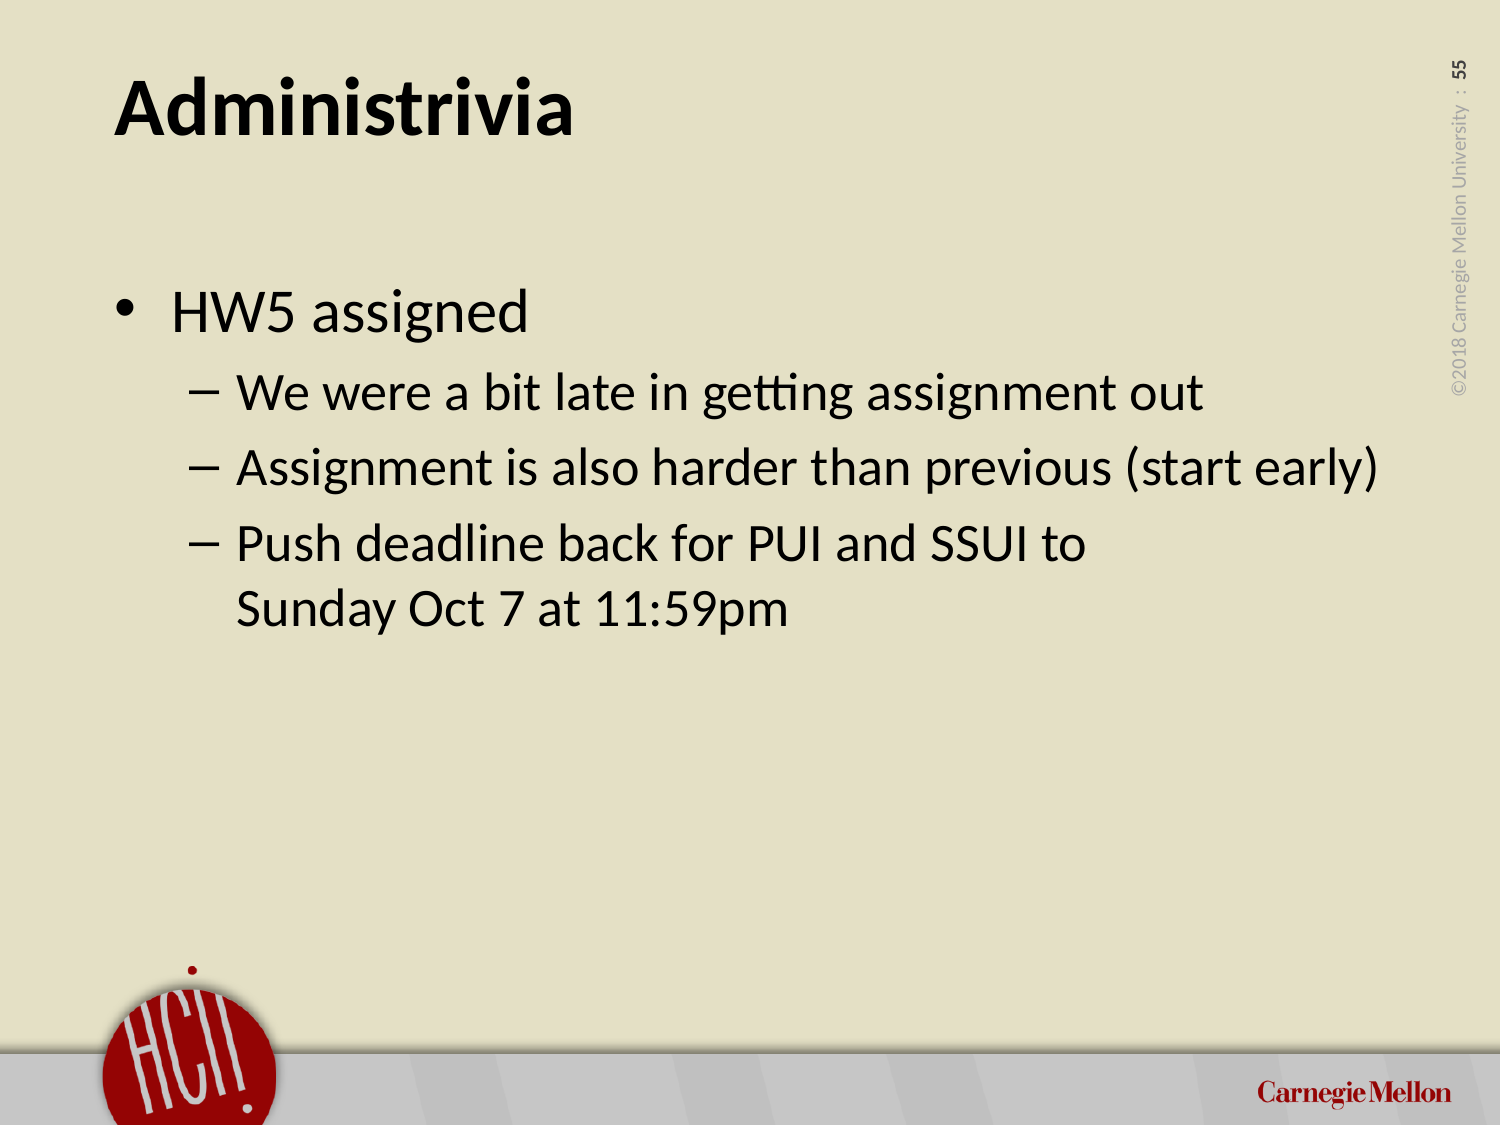

# Administrivia
HW5 assigned
We were a bit late in getting assignment out
Assignment is also harder than previous (start early)
Push deadline back for PUI and SSUI to
Sunday Oct 7 at 11:59pm